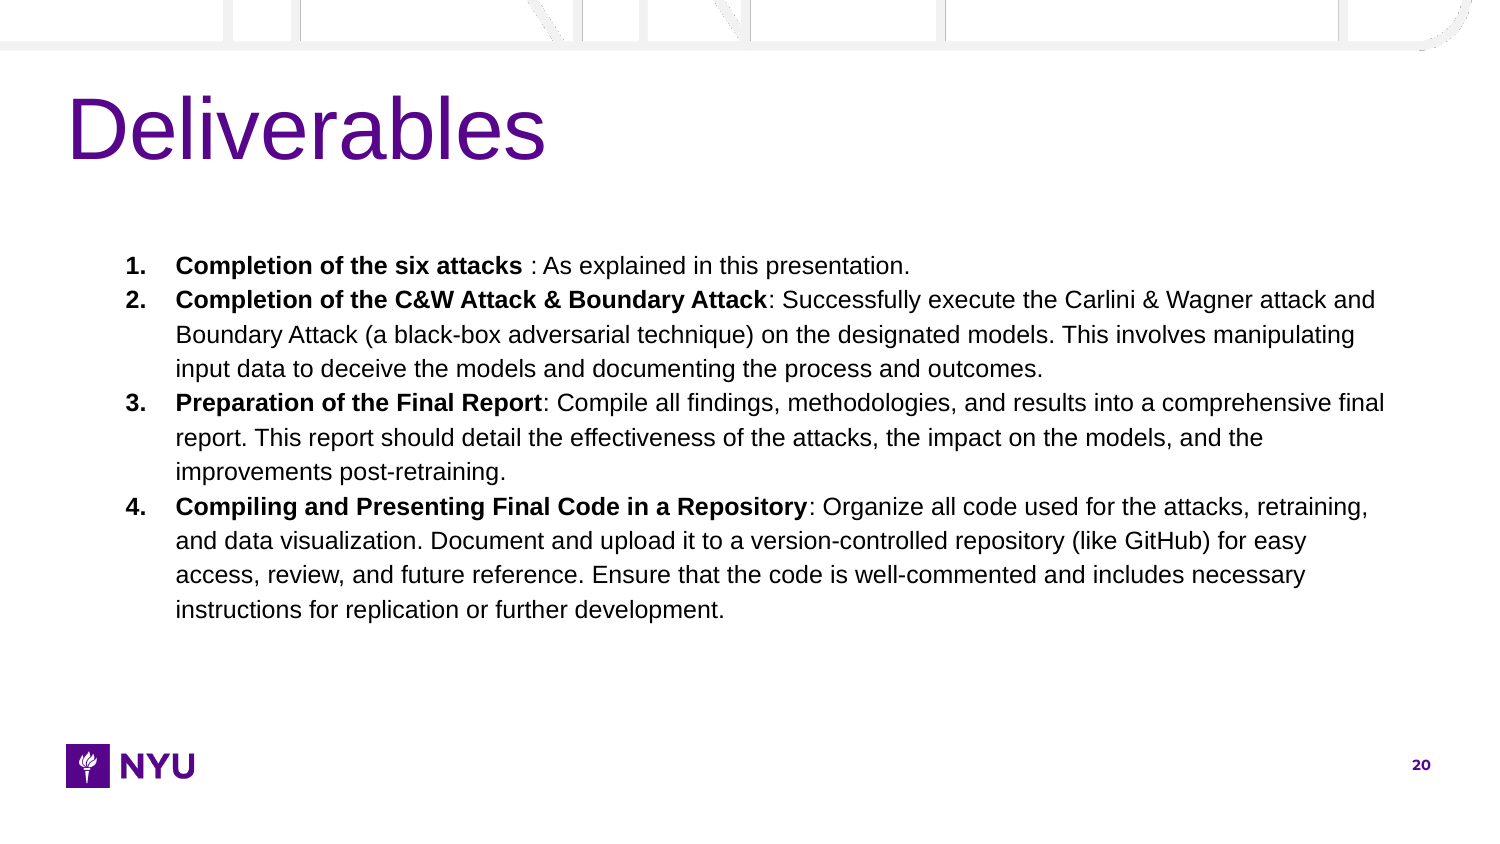

# Deliverables

Completion of the six attacks : As explained in this presentation.
Completion of the C&W Attack & Boundary Attack: Successfully execute the Carlini & Wagner attack and Boundary Attack (a black-box adversarial technique) on the designated models. This involves manipulating input data to deceive the models and documenting the process and outcomes.
Preparation of the Final Report: Compile all findings, methodologies, and results into a comprehensive final report. This report should detail the effectiveness of the attacks, the impact on the models, and the improvements post-retraining.
Compiling and Presenting Final Code in a Repository: Organize all code used for the attacks, retraining, and data visualization. Document and upload it to a version-controlled repository (like GitHub) for easy access, review, and future reference. Ensure that the code is well-commented and includes necessary instructions for replication or further development.